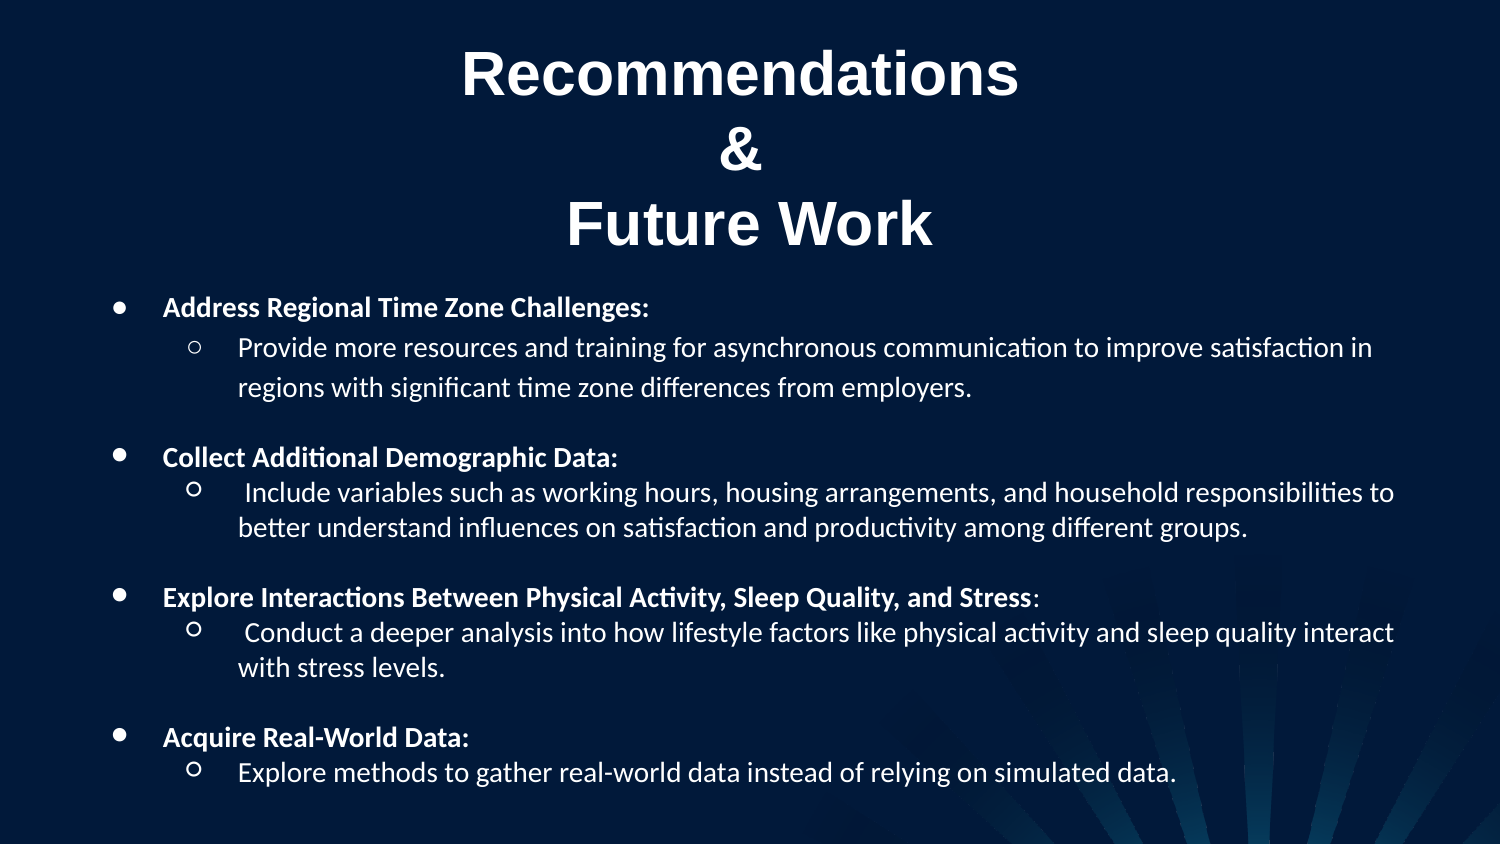

Recommendations
&
Future Work
Address Regional Time Zone Challenges:
Provide more resources and training for asynchronous communication to improve satisfaction in regions with significant time zone differences from employers.

Collect Additional Demographic Data:
 Include variables such as working hours, housing arrangements, and household responsibilities to better understand influences on satisfaction and productivity among different groups.

Explore Interactions Between Physical Activity, Sleep Quality, and Stress:
 Conduct a deeper analysis into how lifestyle factors like physical activity and sleep quality interact with stress levels.

Acquire Real-World Data:
Explore methods to gather real-world data instead of relying on simulated data.